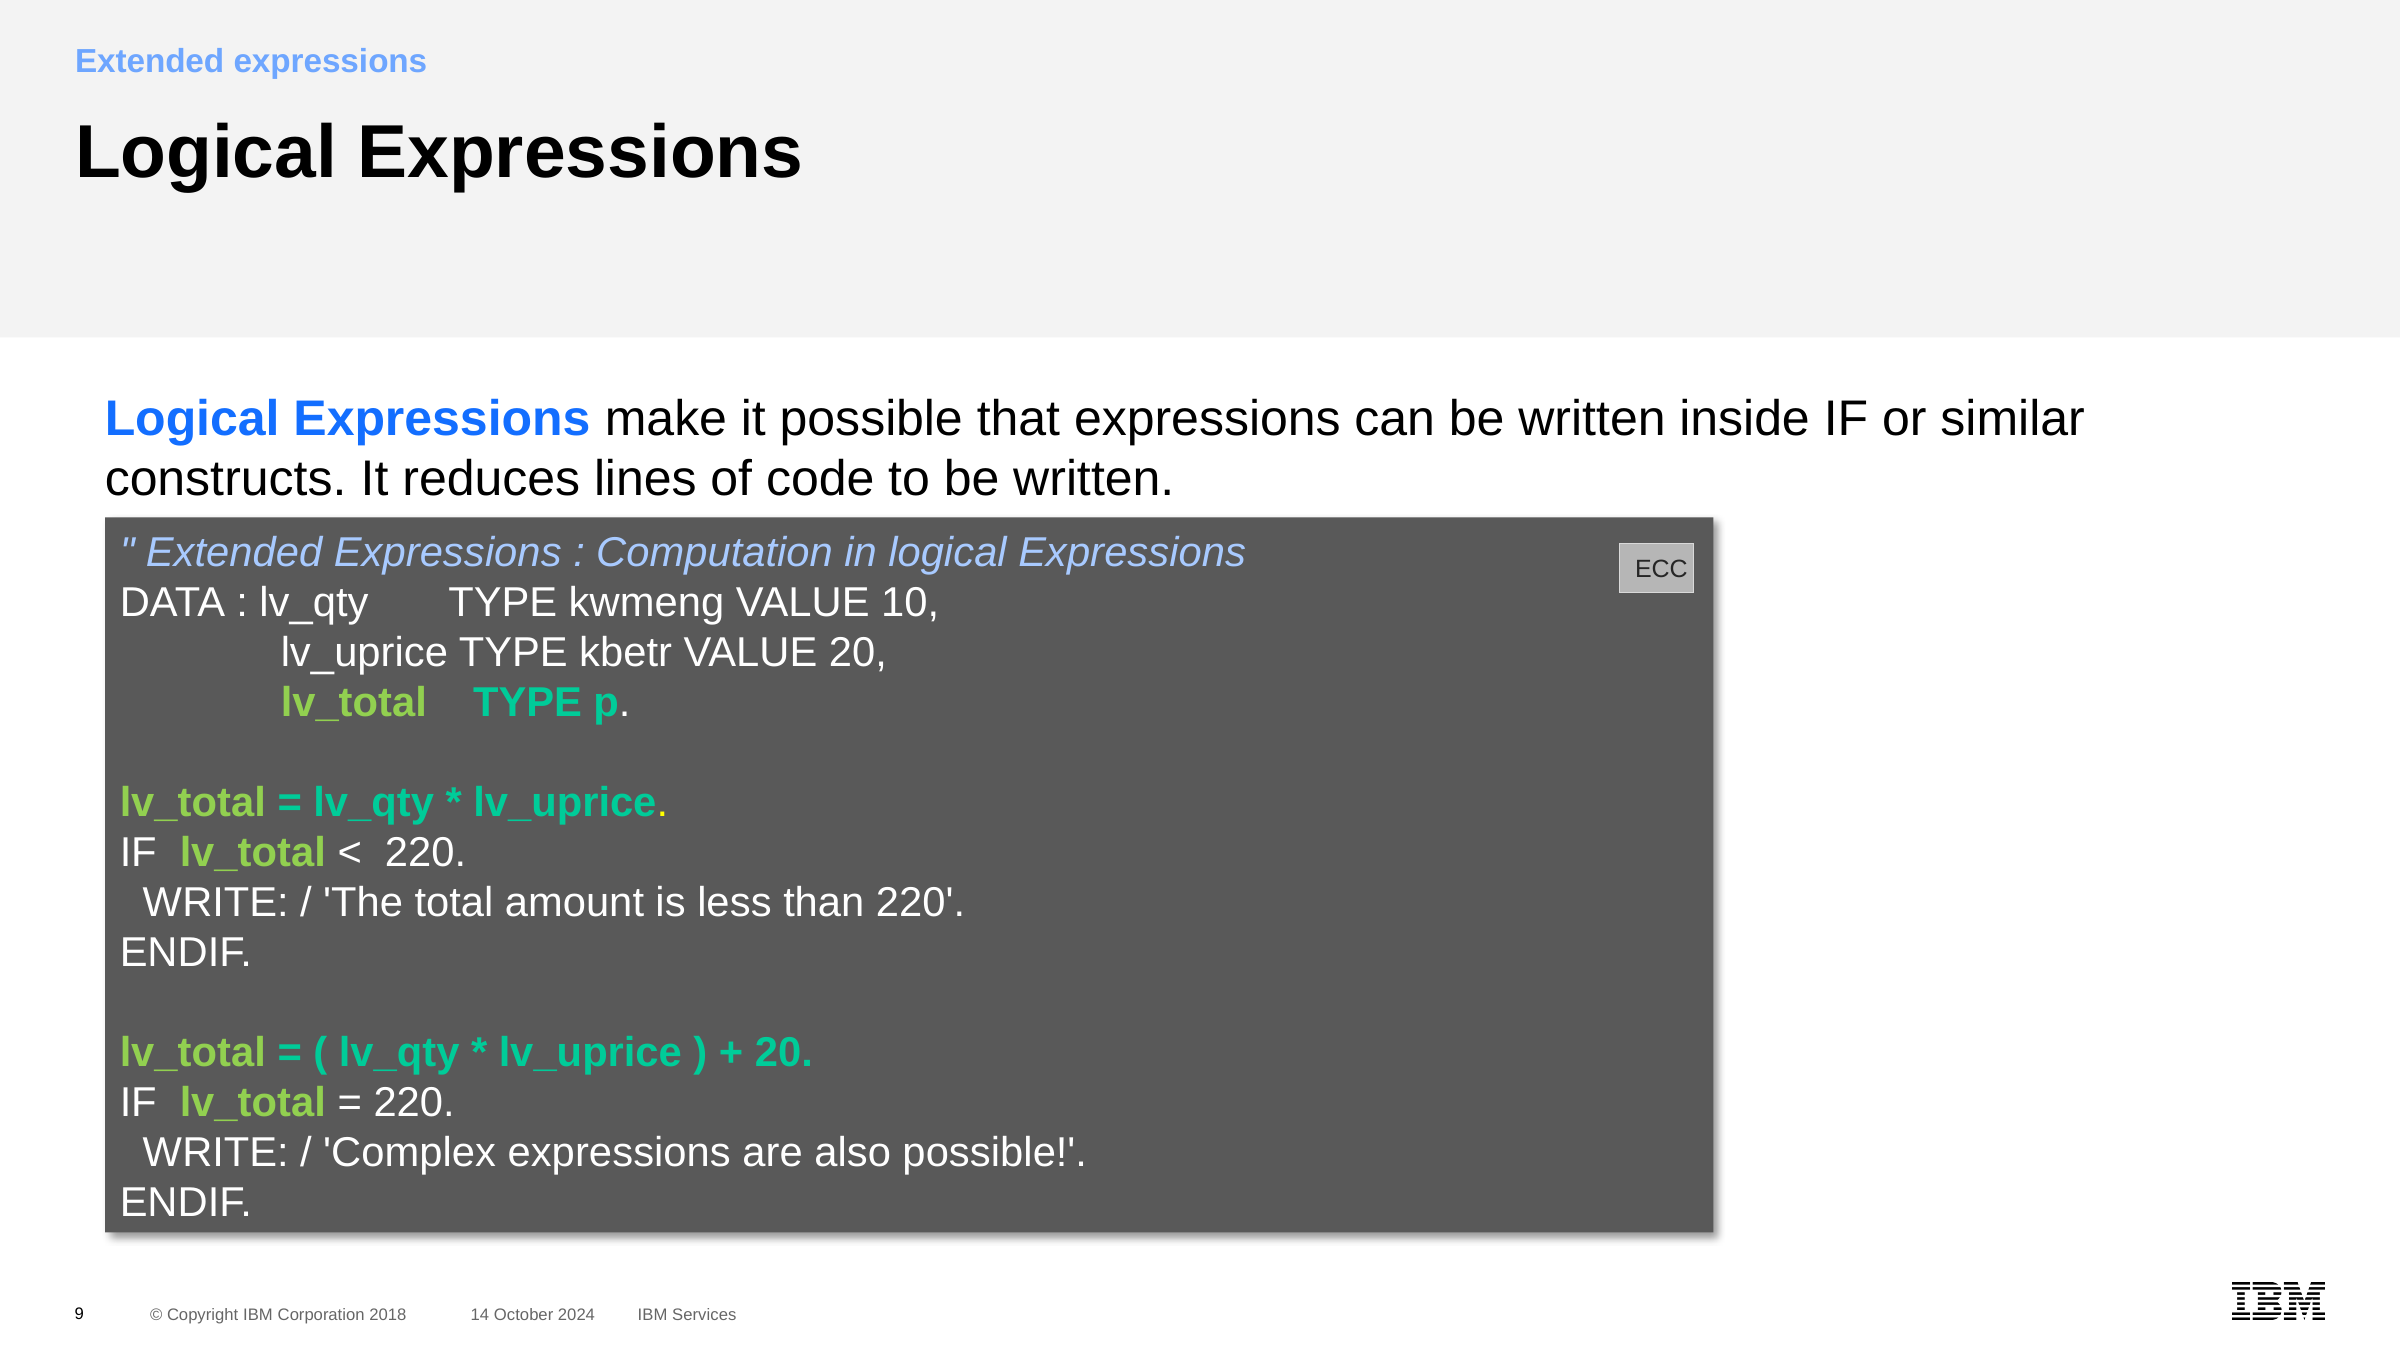

Extended expressions

# Logical Expressions
Logical Expressions make it possible that expressions can be written inside IF or similar constructs. It reduces lines of code to be written.

" Extended Expressions : Computation in logical Expressions
DATA : lv_qty       TYPE kwmeng VALUE 10,
              lv_uprice TYPE kbetr VALUE 20,
              lv_total    TYPE p.
lv_total = lv_qty * lv_uprice.
IF  lv_total <  220.
  WRITE: / 'The total amount is less than 220'.
ENDIF.
lv_total = ( lv_qty * lv_uprice ) + 20.
IF  lv_total = 220.
  WRITE: / 'Complex expressions are also possible!'.
ENDIF.
ECC